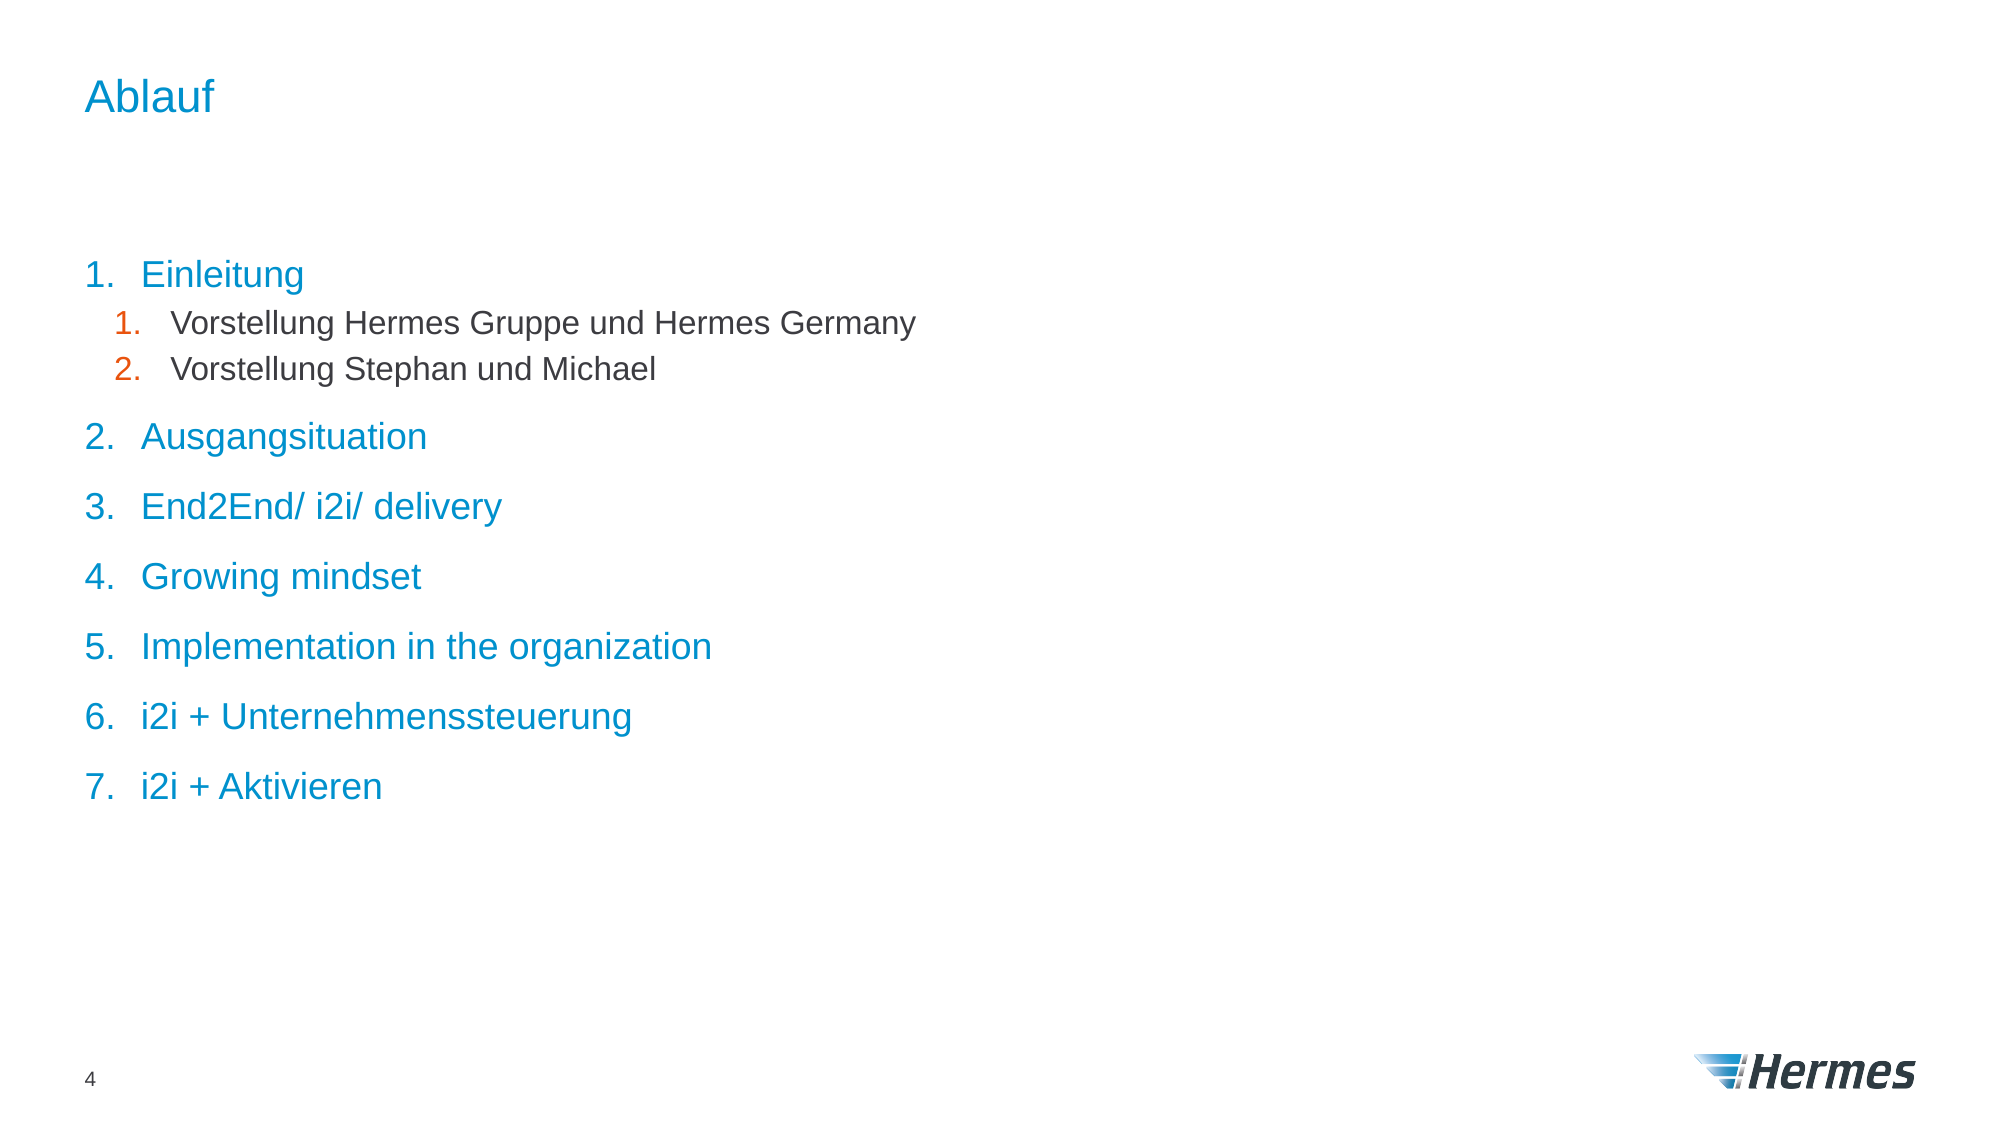

# Ablauf
Einleitung
Vorstellung Hermes Gruppe und Hermes Germany
Vorstellung Stephan und Michael
Ausgangsituation
End2End/ i2i/ delivery
Growing mindset
Implementation in the organization
i2i + Unternehmenssteuerung
i2i + Aktivieren

4